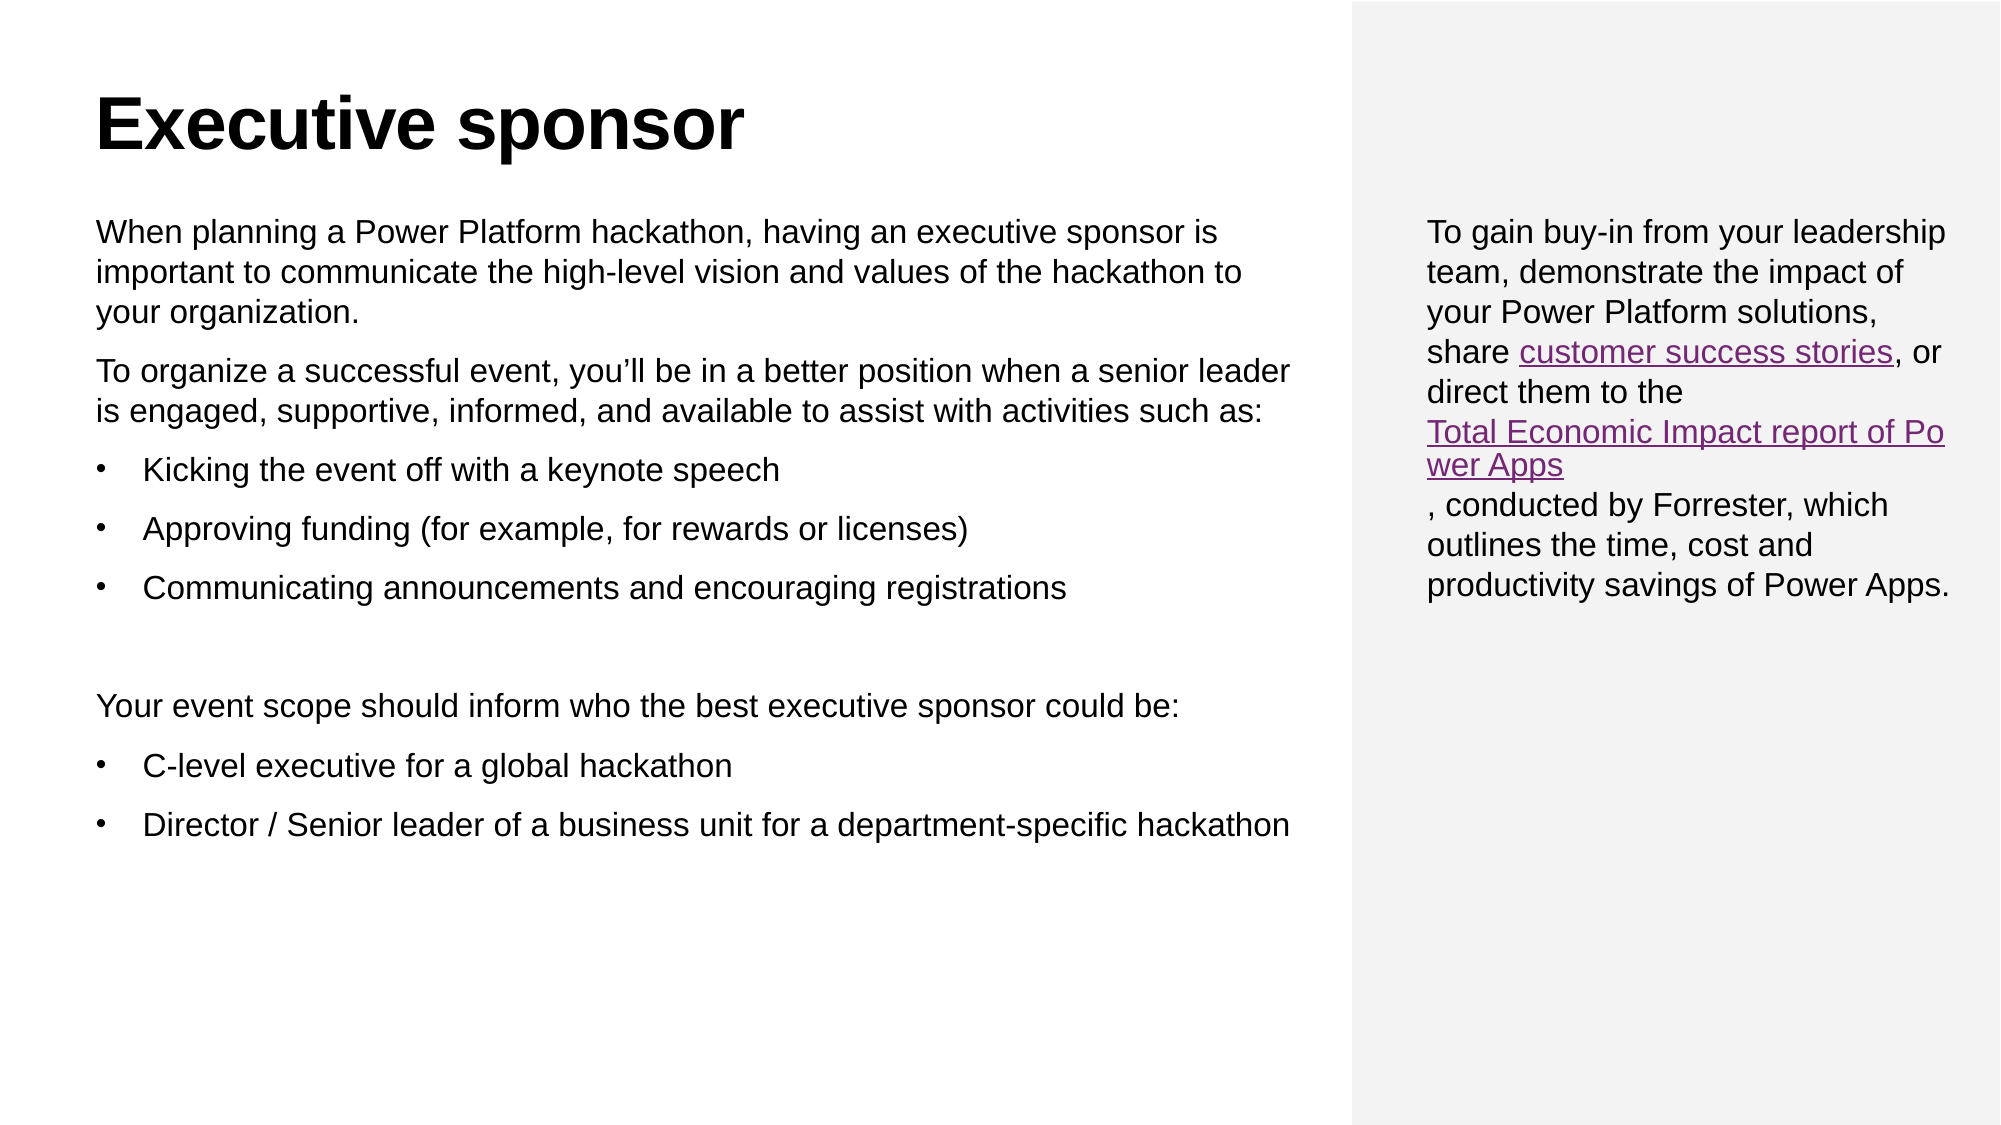

Executive sponsor
When planning a Power Platform hackathon, having an executive sponsor is important to communicate the high-level vision and values of the hackathon to your organization.
To organize a successful event, you’ll be in a better position when a senior leader is engaged, supportive, informed, and available to assist with activities such as:
Kicking the event off with a keynote speech
Approving funding (for example, for rewards or licenses)
Communicating announcements and encouraging registrations

Your event scope should inform who the best executive sponsor could be:
C-level executive for a global hackathon
Director / Senior leader of a business unit for a department-specific hackathon
To gain buy-in from your leadership team, demonstrate the impact of your Power Platform solutions, share customer success stories, or direct them to the Total Economic Impact report of Power Apps, conducted by Forrester, which outlines the time, cost and productivity savings of Power Apps.